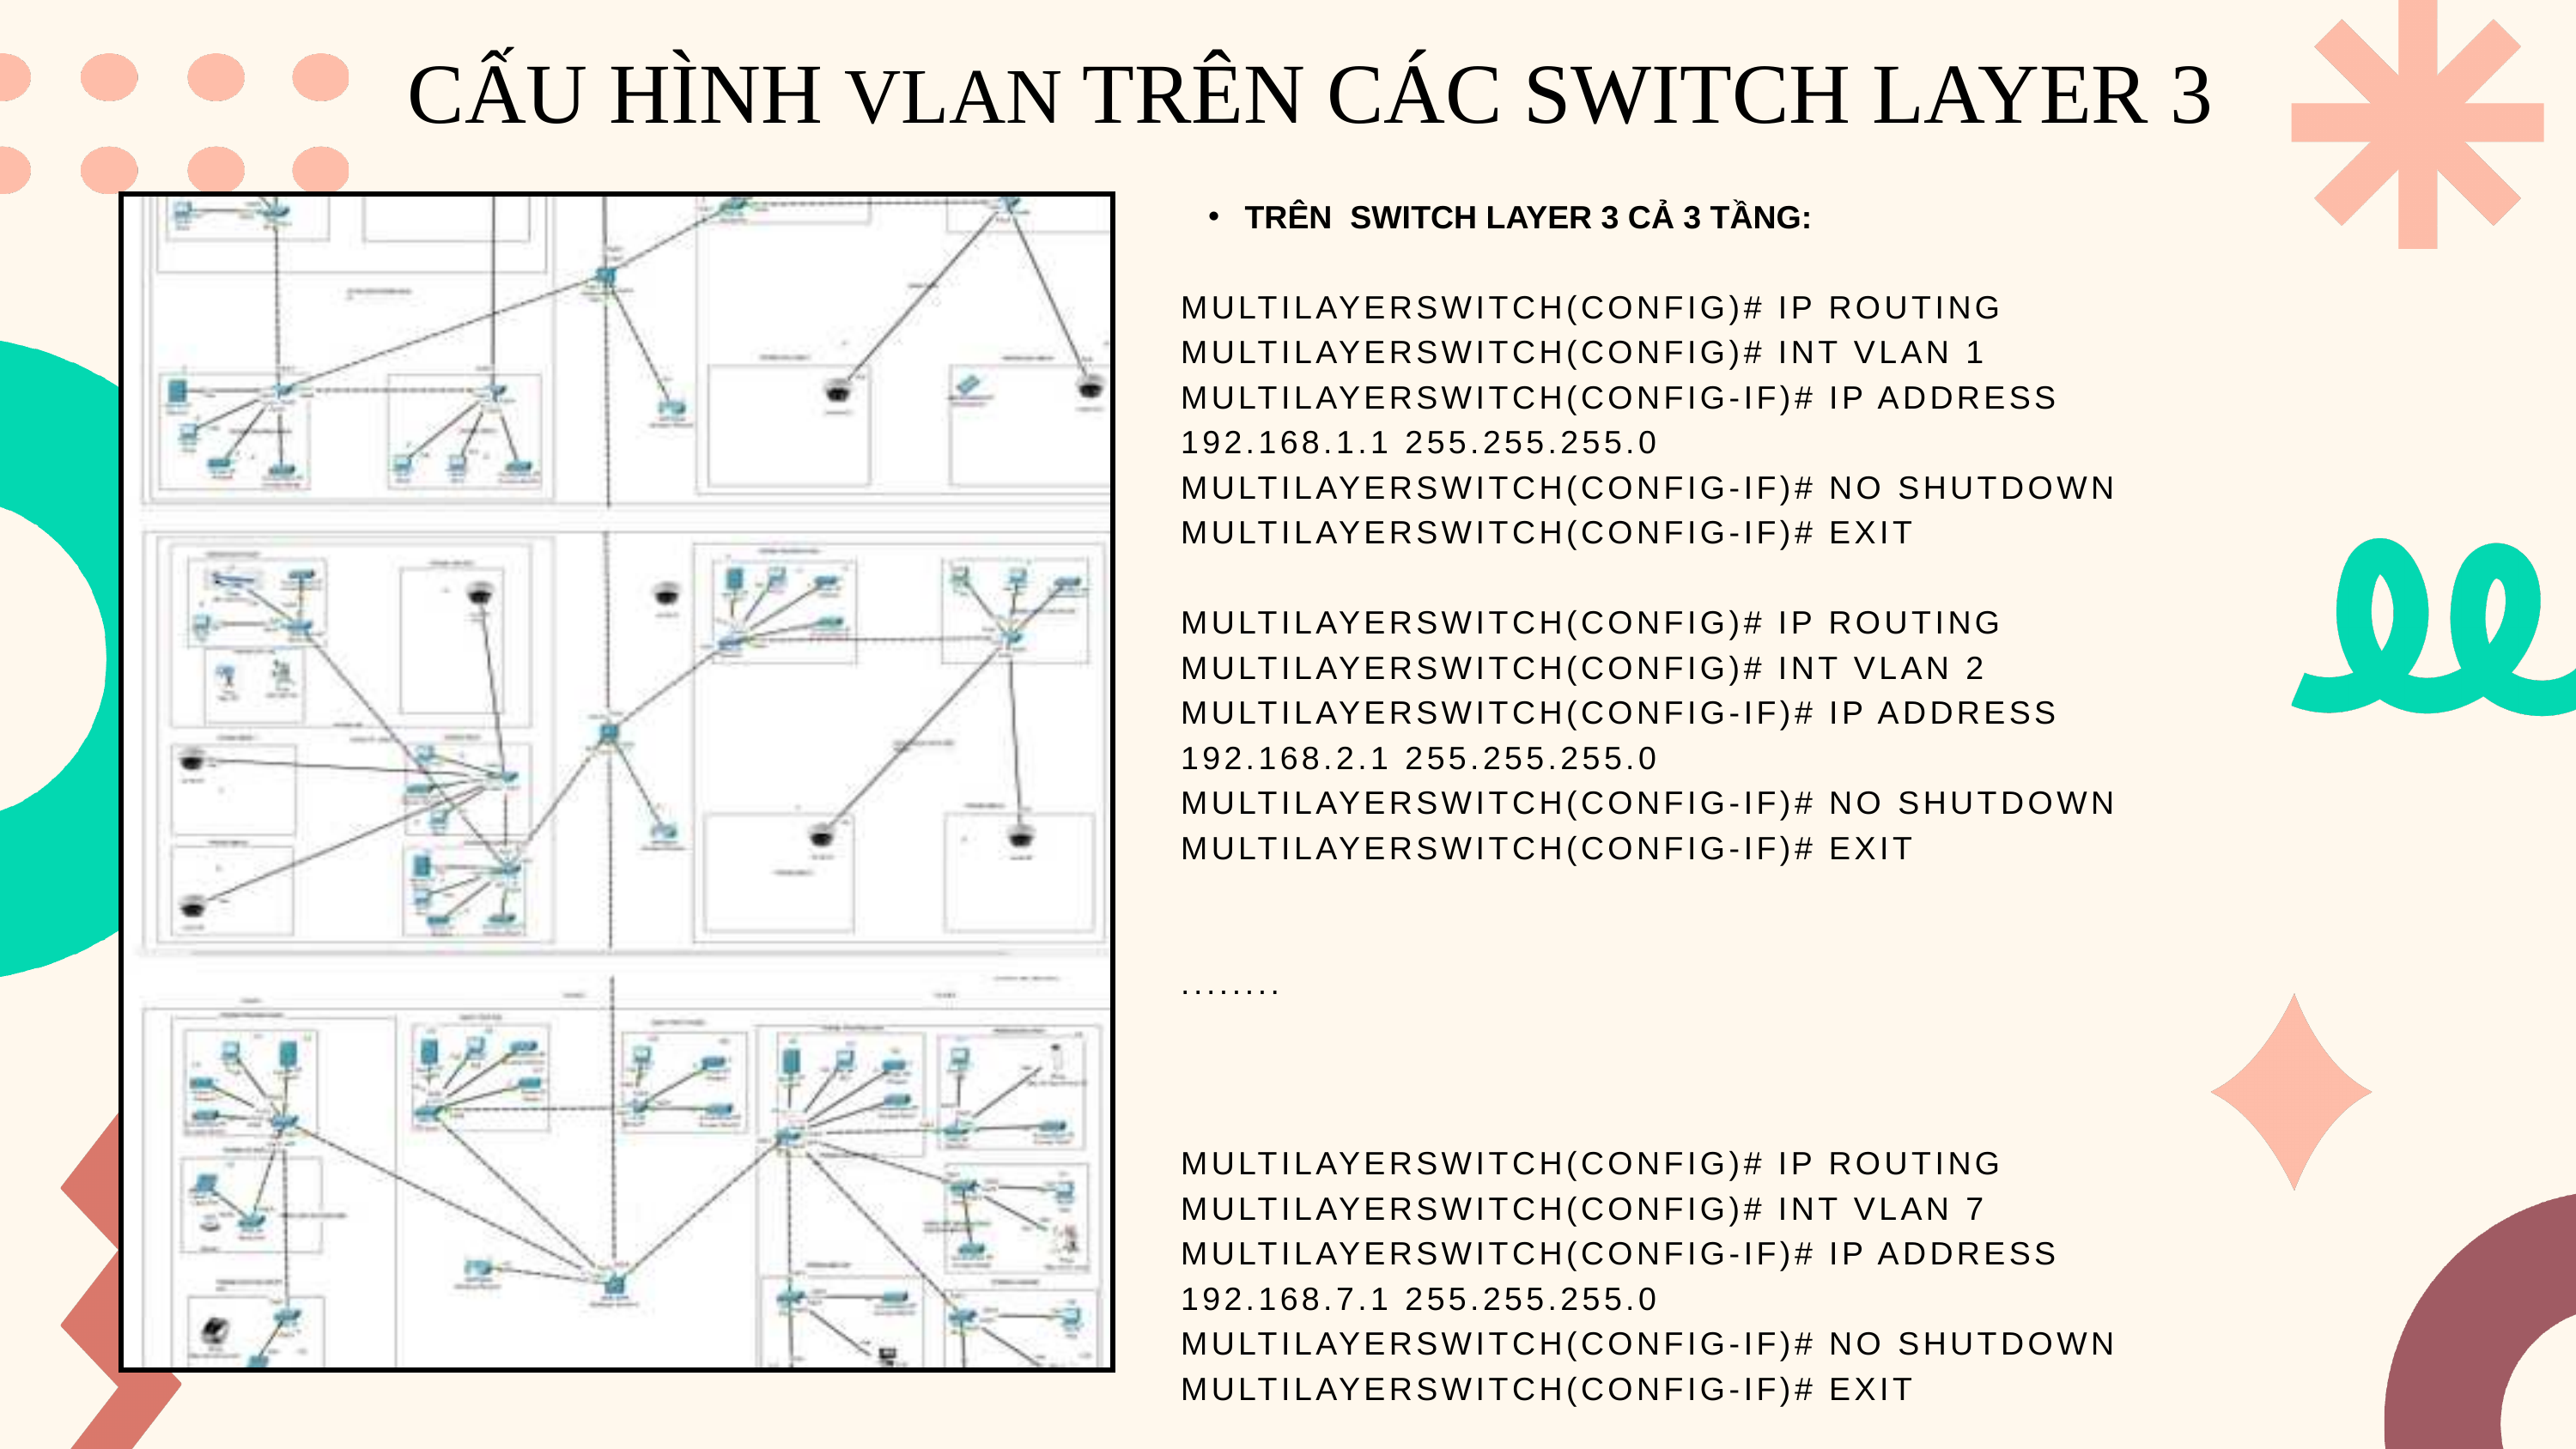

CẤU HÌNH VLAN TRÊN CÁC SWITCH LAYER 3

 TRÊN  SWITCH LAYER 3 CẢ 3 TẦNG:

MULTILAYERSWITCH(CONFIG)# IP ROUTING
MULTILAYERSWITCH(CONFIG)# INT VLAN 1
MULTILAYERSWITCH(CONFIG-IF)# IP ADDRESS
192.168.1.1 255.255.255.0
MULTILAYERSWITCH(CONFIG-IF)# NO SHUTDOWN MULTILAYERSWITCH(CONFIG-IF)# EXIT

MULTILAYERSWITCH(CONFIG)# IP ROUTING
MULTILAYERSWITCH(CONFIG)# INT VLAN 2
MULTILAYERSWITCH(CONFIG-IF)# IP ADDRESS
192.168.2.1 255.255.255.0
MULTILAYERSWITCH(CONFIG-IF)# NO SHUTDOWN MULTILAYERSWITCH(CONFIG-IF)# EXIT

........

MULTILAYERSWITCH(CONFIG)# IP ROUTING
MULTILAYERSWITCH(CONFIG)# INT VLAN 7
MULTILAYERSWITCH(CONFIG-IF)# IP ADDRESS
192.168.7.1 255.255.255.0
MULTILAYERSWITCH(CONFIG-IF)# NO SHUTDOWN MULTILAYERSWITCH(CONFIG-IF)# EXIT